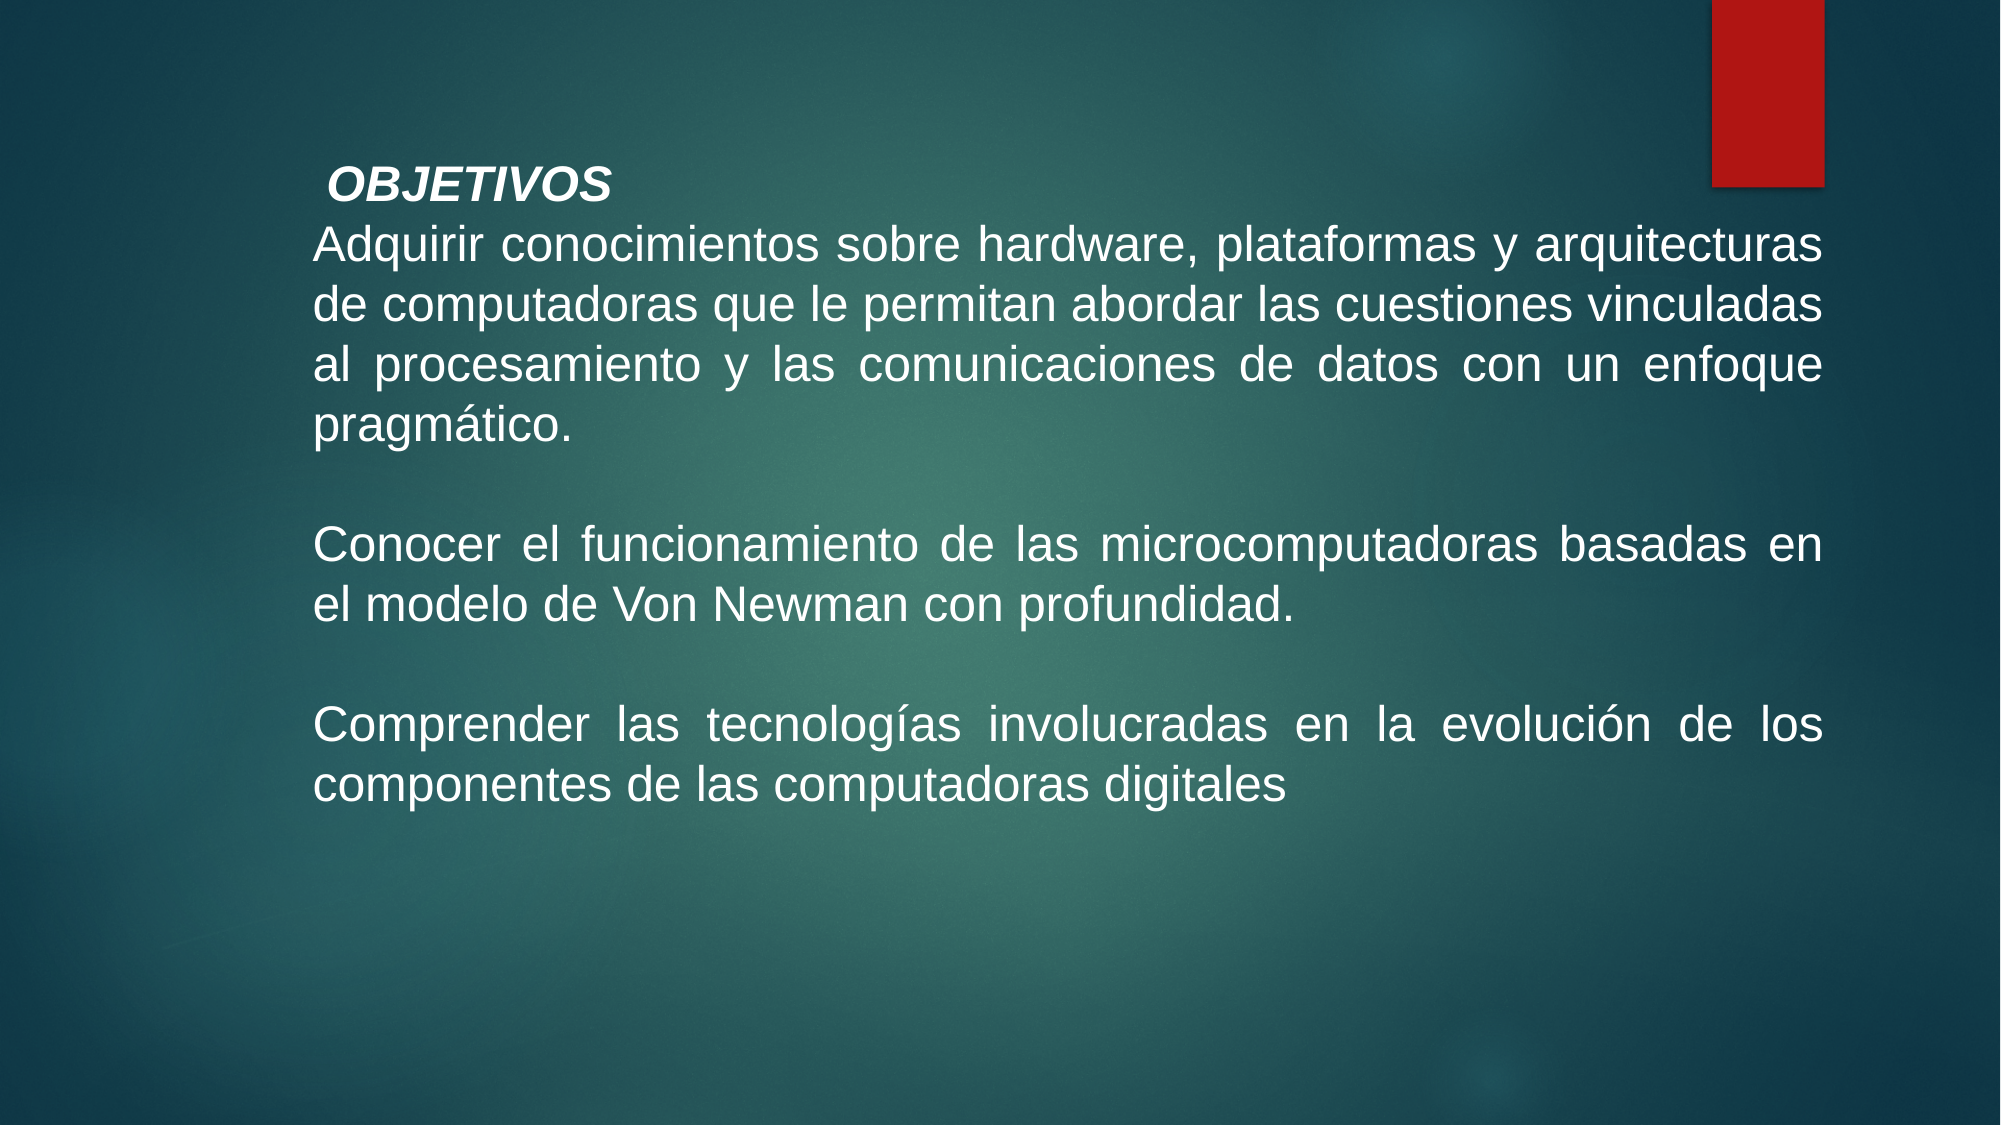

OBJETIVOS
Adquirir conocimientos sobre hardware, plataformas y arquitecturas de computadoras que le permitan abordar las cuestiones vinculadas al procesamiento y las comunicaciones de datos con un enfoque pragmático.

Conocer el funcionamiento de las microcomputadoras basadas en el modelo de Von Newman con profundidad.

Comprender las tecnologías involucradas en la evolución de los componentes de las computadoras digitales